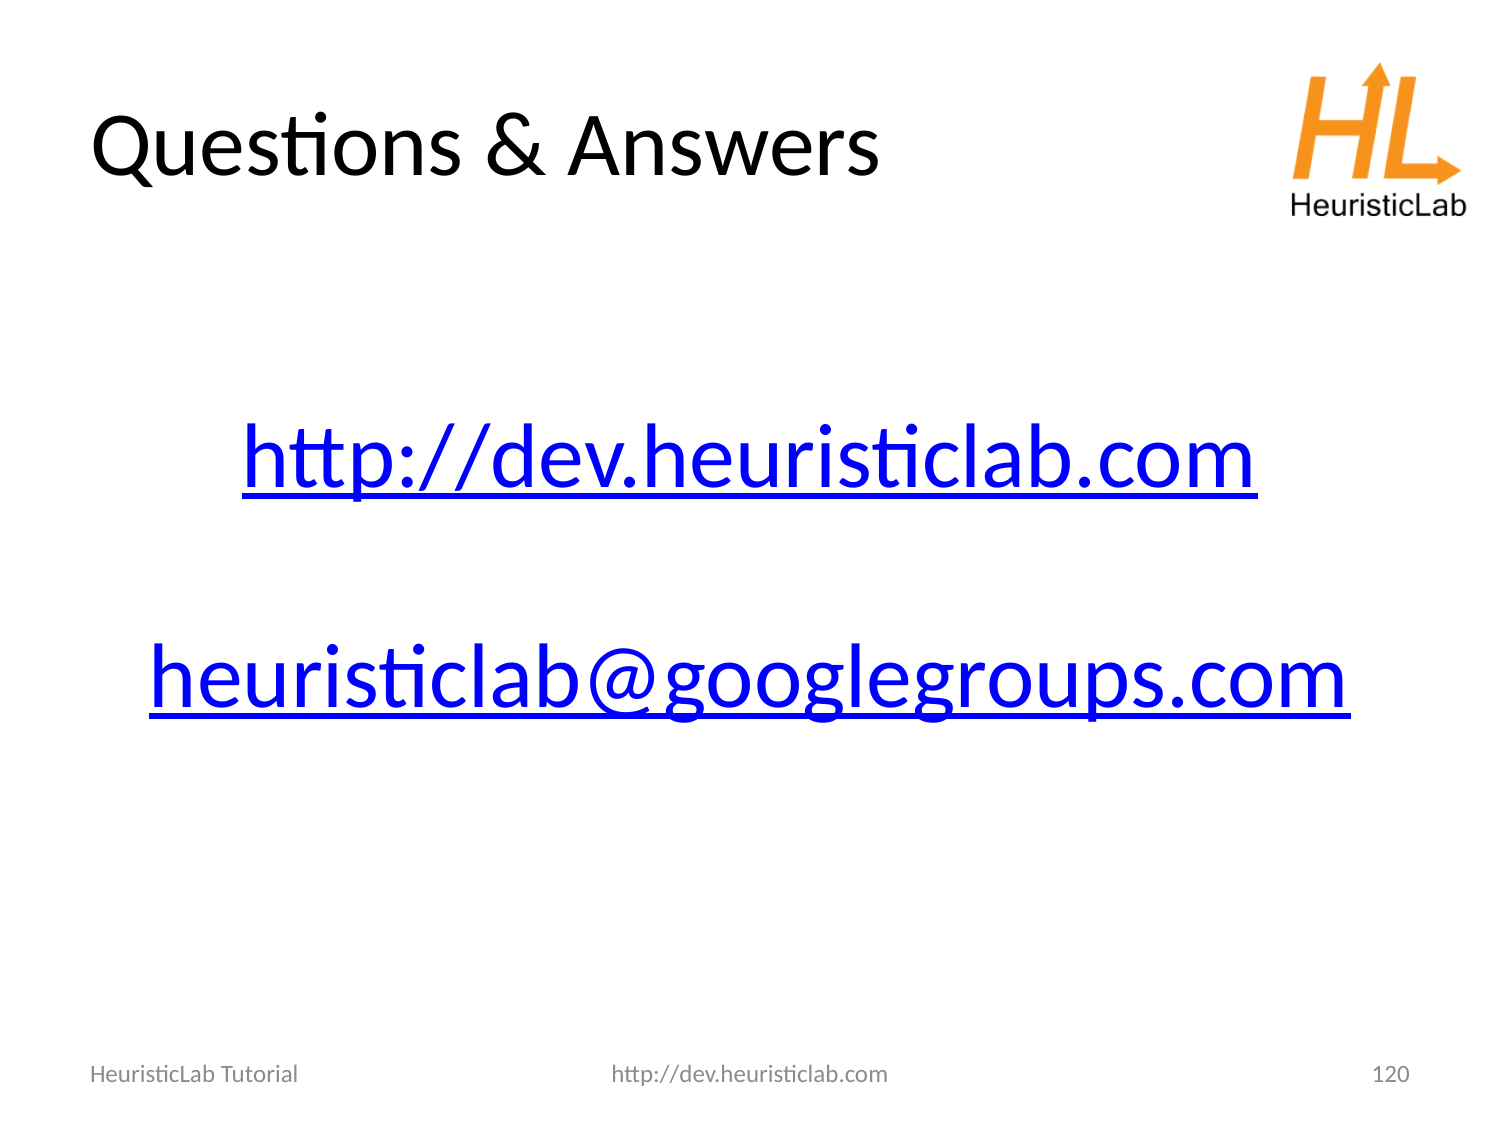

# Questions & Answers
http://dev.heuristiclab.com

heuristiclab@googlegroups.com
HeuristicLab Tutorial
http://dev.heuristiclab.com
120